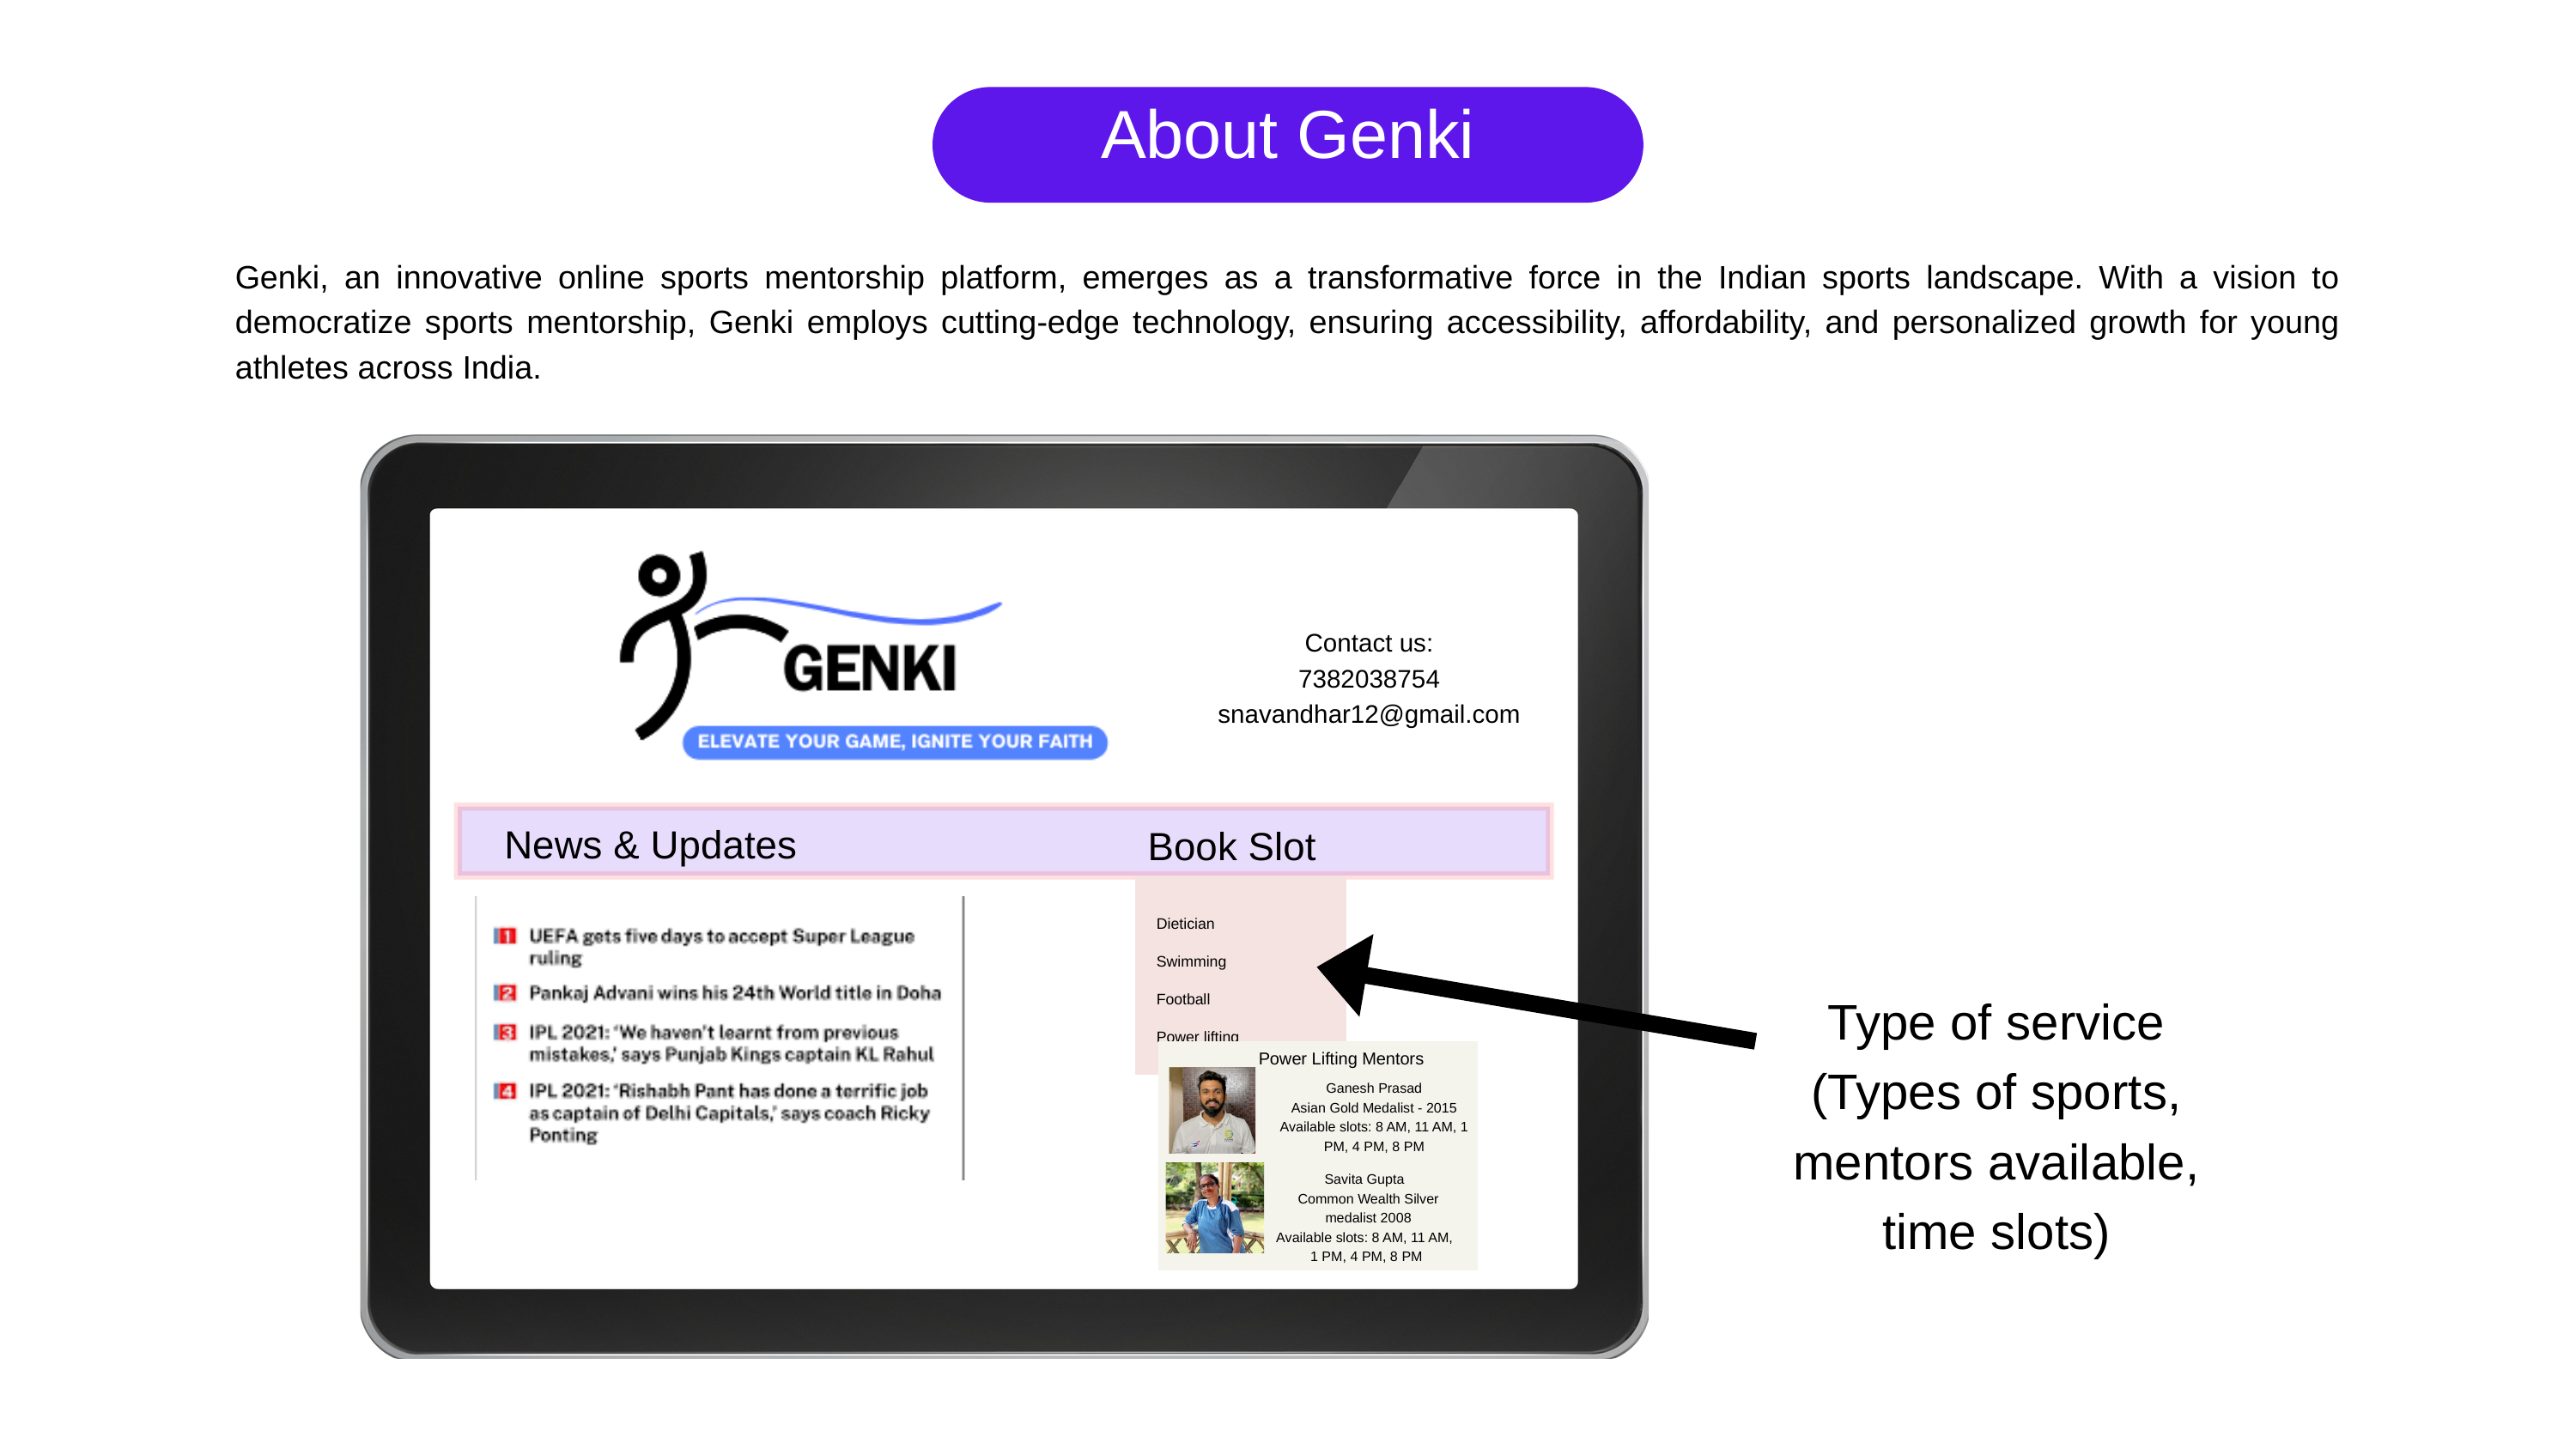

About Genki
Genki, an innovative online sports mentorship platform, emerges as a transformative force in the Indian sports landscape. With a vision to democratize sports mentorship, Genki employs cutting-edge technology, ensuring accessibility, affordability, and personalized growth for young athletes across India.

Contact us:
7382038754
snavandhar12@gmail.com

News & Updates
Book Slot

Dietician
Swimming
Football
Power lifting

Type of service
(Types of sports, mentors available, time slots)

Power Lifting Mentors
Power Lifting Mentors

Ganesh Prasad
Asian Gold Medalist - 2015
Available slots: 8 AM, 11 AM, 1 PM, 4 PM, 8 PM

Savita Gupta
 Common Wealth Silver
 medalist 2008
Available slots: 8 AM, 11 AM,
1 PM, 4 PM, 8 PM